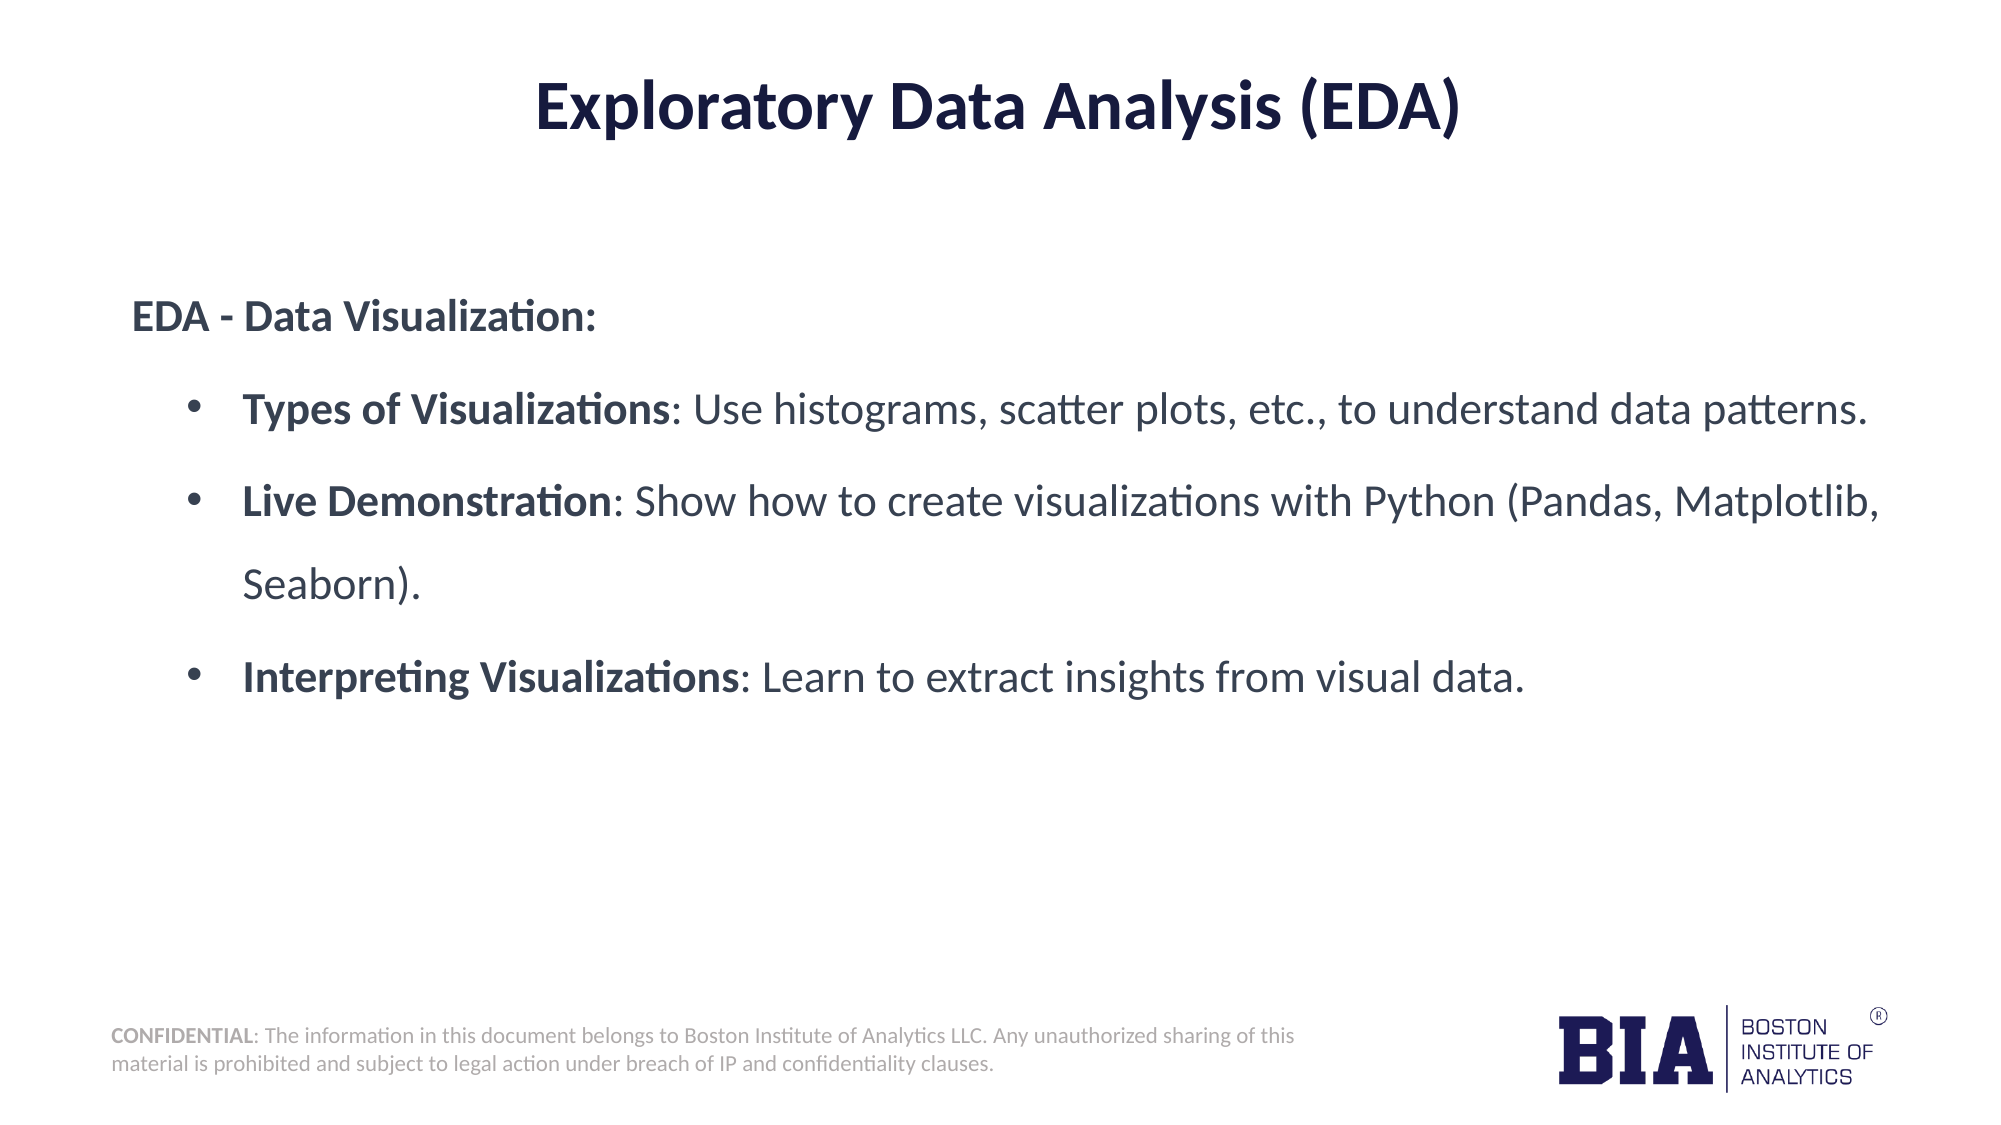

# Exploratory Data Analysis (EDA)
  EDA - Data Visualization:
Types of Visualizations: Use histograms, scatter plots, etc., to understand data patterns.
Live Demonstration: Show how to create visualizations with Python (Pandas, Matplotlib, Seaborn).
Interpreting Visualizations: Learn to extract insights from visual data.